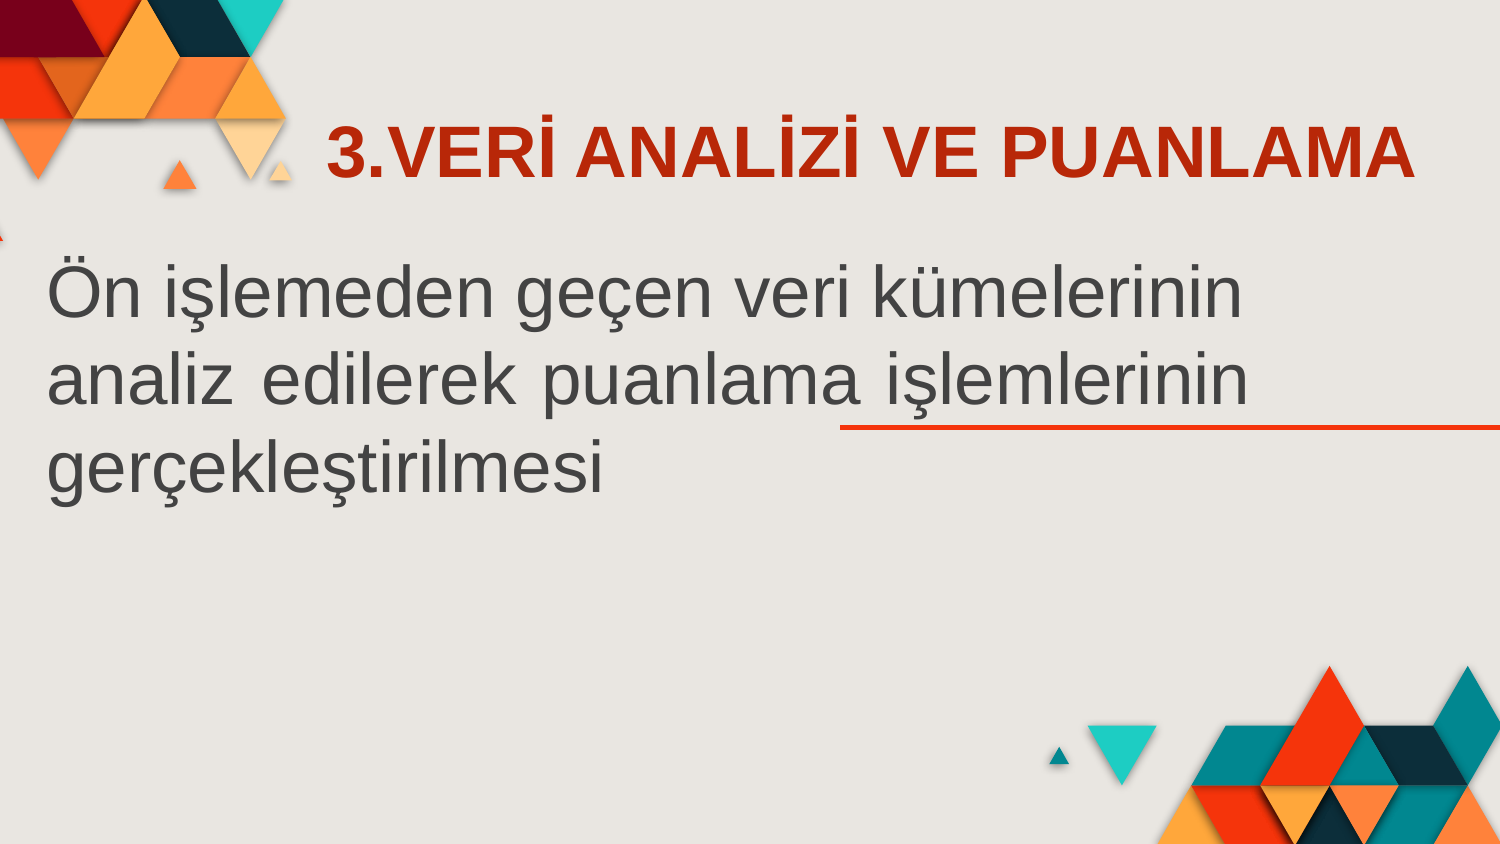

3.VERİ ANALİZİ VE PUANLAMA
Ön işlemeden geçen veri kümelerinin
analiz edilerek puanlama işlemlerinin gerçekleştirilmesi